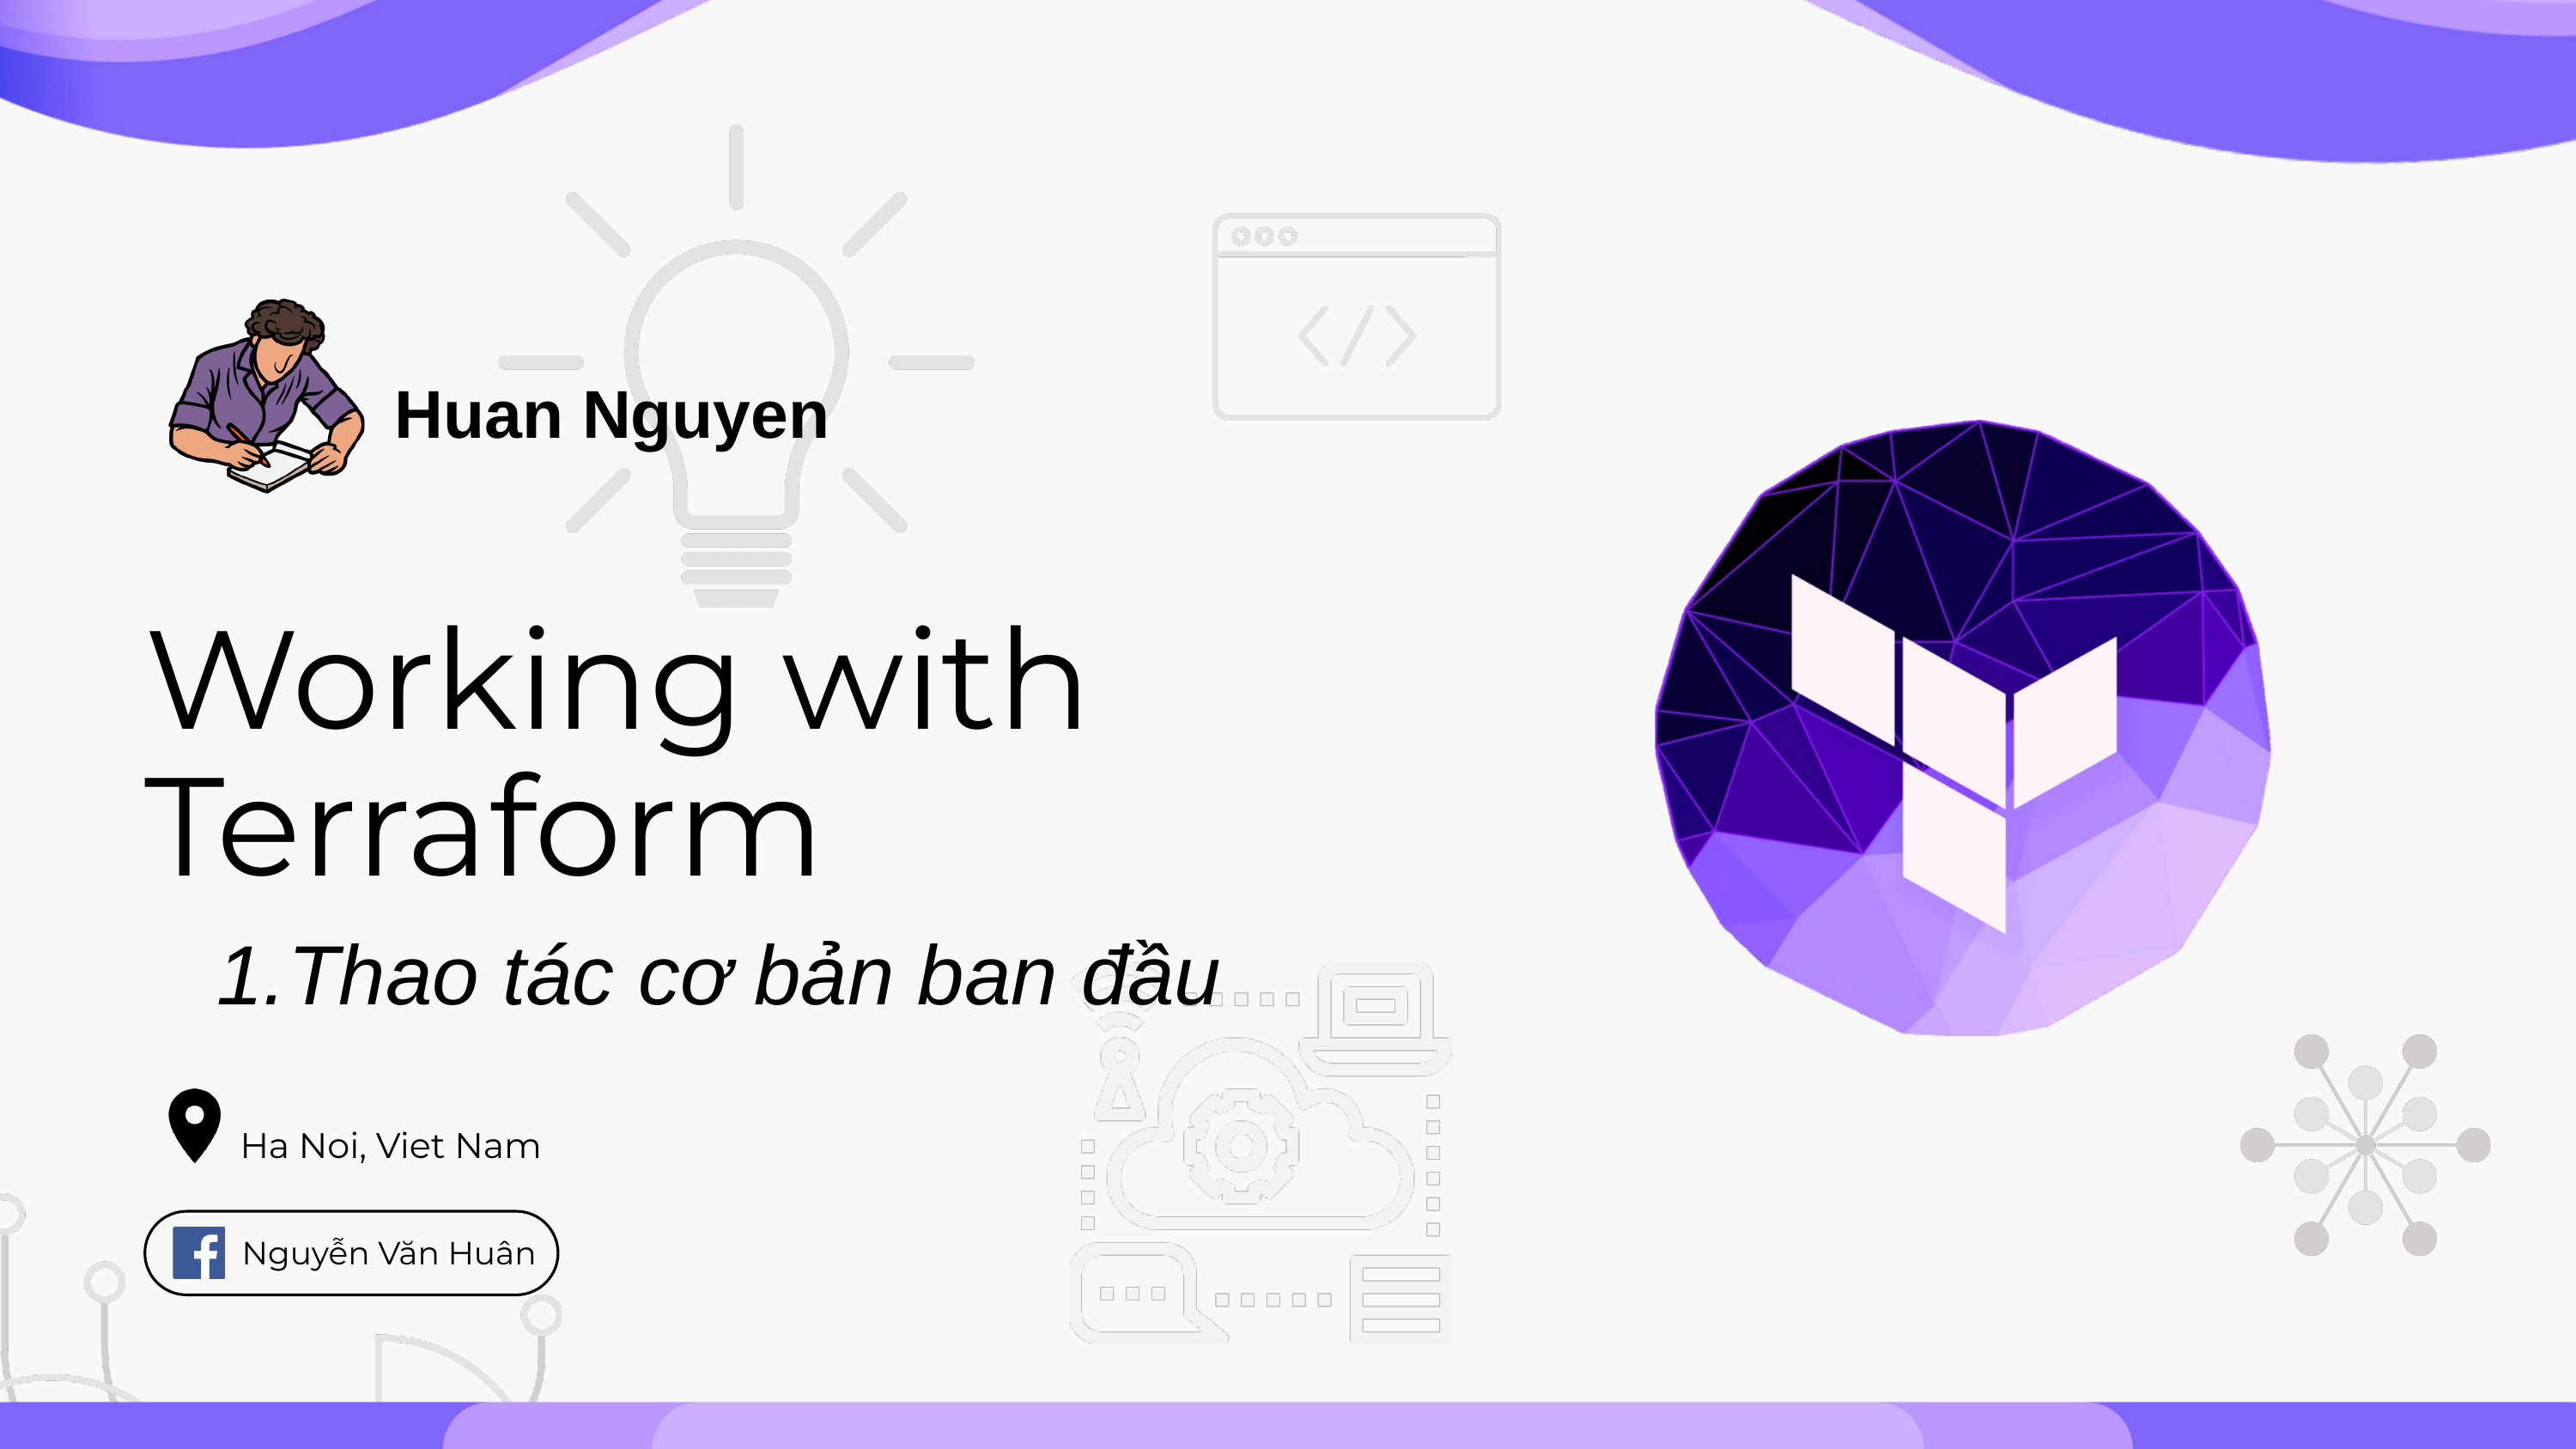

Huan Nguyen

Working with Terraform
Thao tác cơ bản ban đầu

Ha Noi, Viet Nam

         Nguyễn Văn Huân